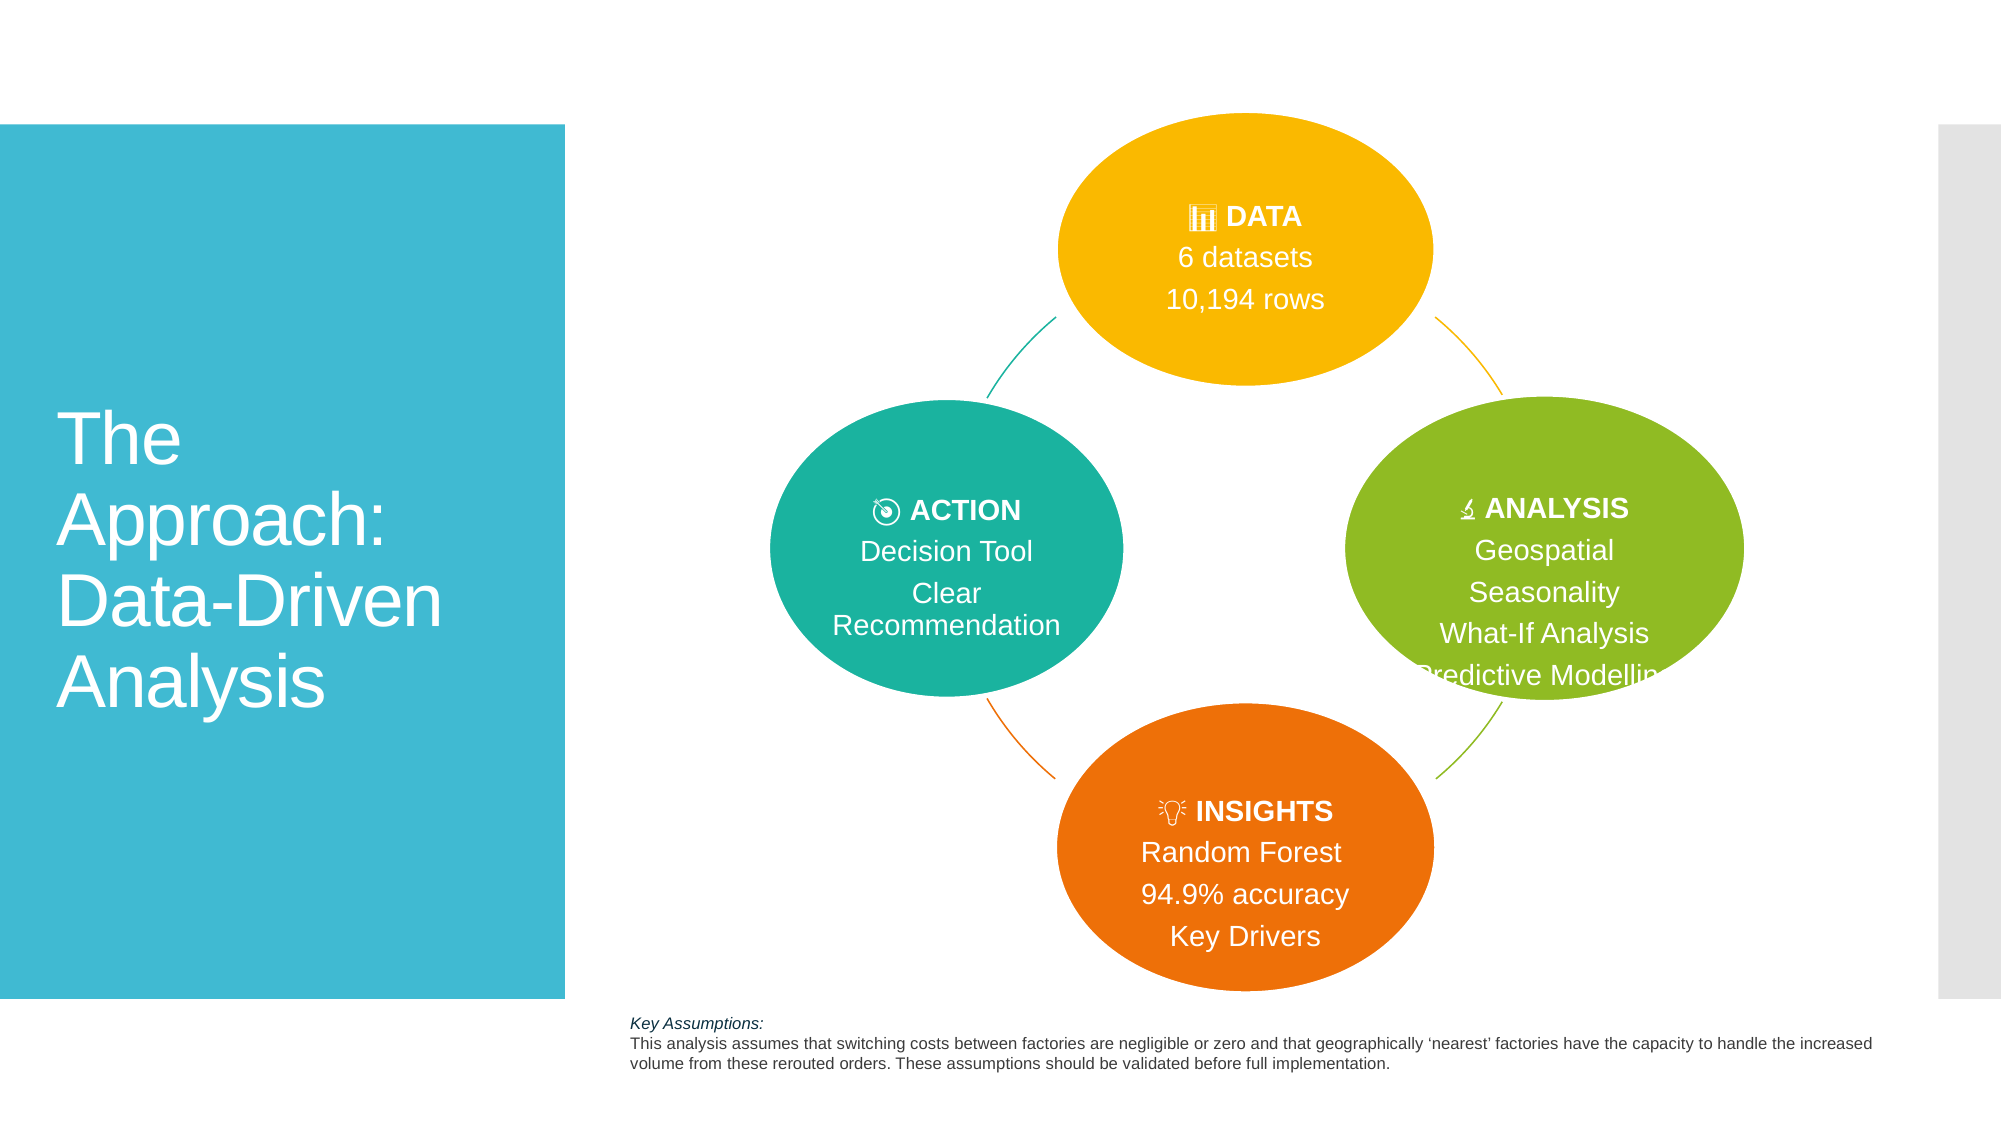

📊 DATA
6 datasets
10,194 rows

🔬 ANALYSIS
Geospatial
Seasonality
What-If Analysis
Predictive Modelling
💡 INSIGHTS
Random Forest
94.9% accuracy
Key Drivers
🎯 ACTION
Decision Tool
Clear Recommendation
# The Approach: Data-Driven Analysis
Key Assumptions:
This analysis assumes that switching costs between factories are negligible or zero and that geographically ‘nearest’ factories have the capacity to handle the increased volume from these rerouted orders. These assumptions should be validated before full implementation.